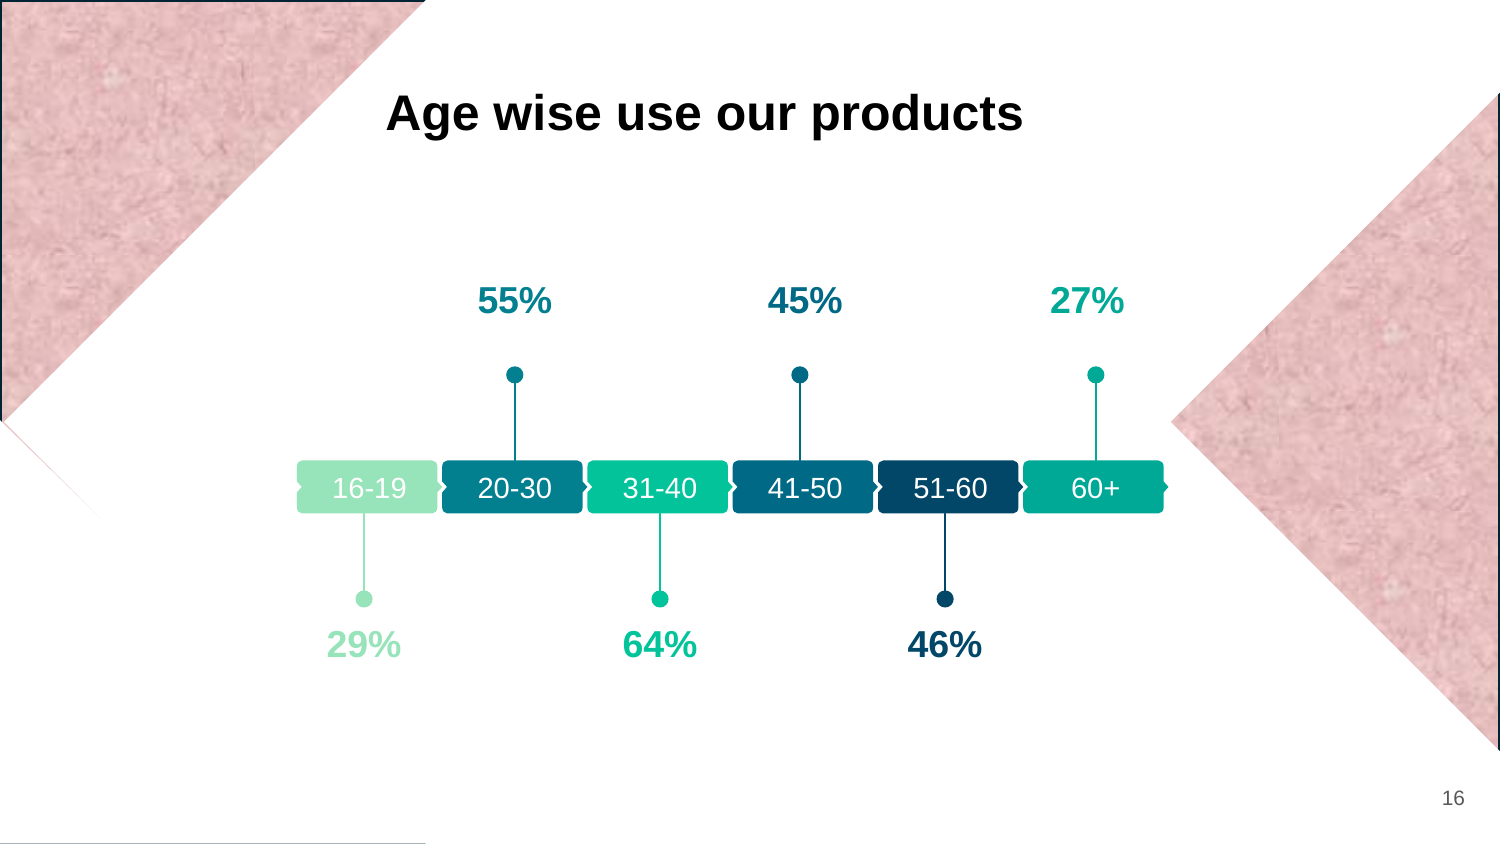

# Age wise use our products
27%

60+
55%

20-30
45%

41-50
16-19

29%
31-40

64%
51-60

46%

16